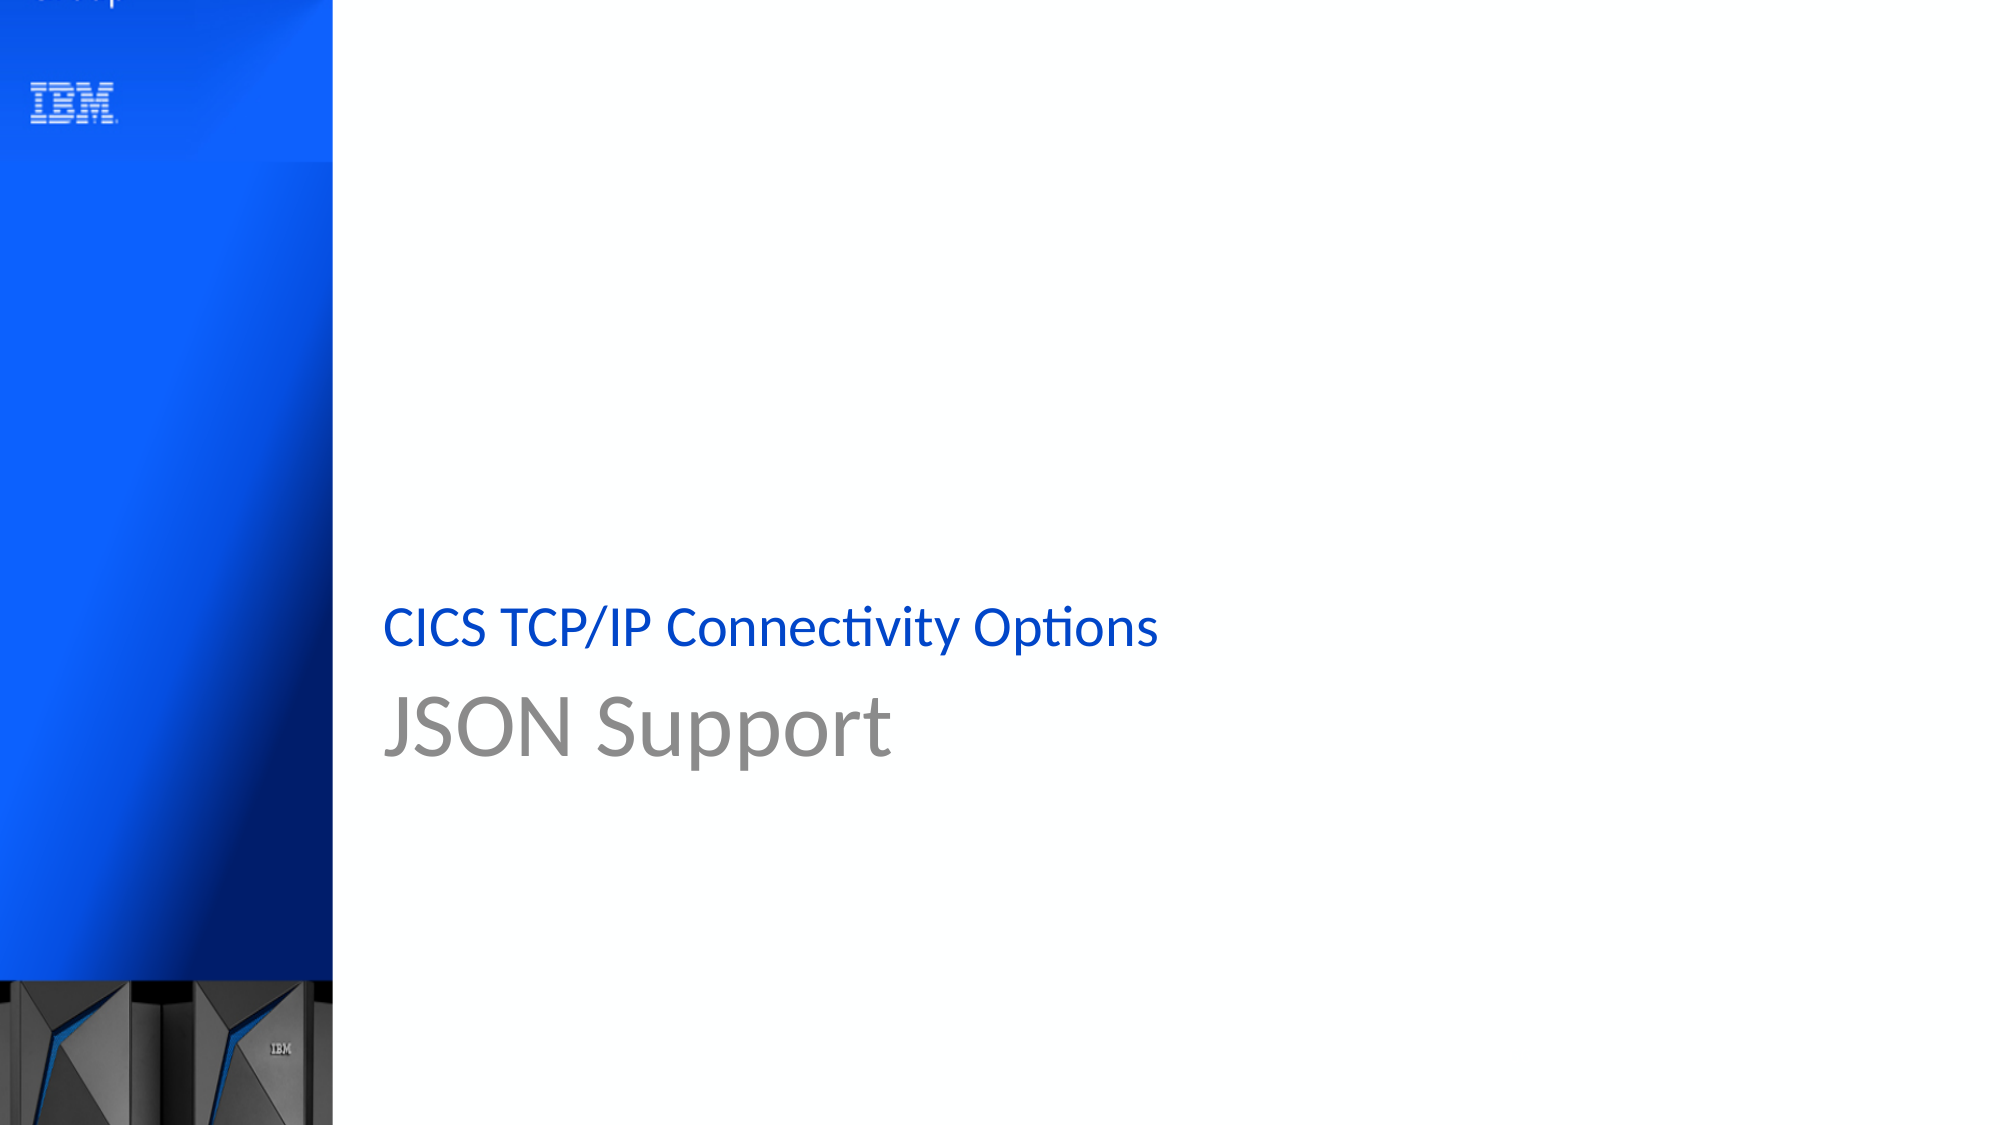

# CICS TCP/IP Connectivity Options
JSON Support
66